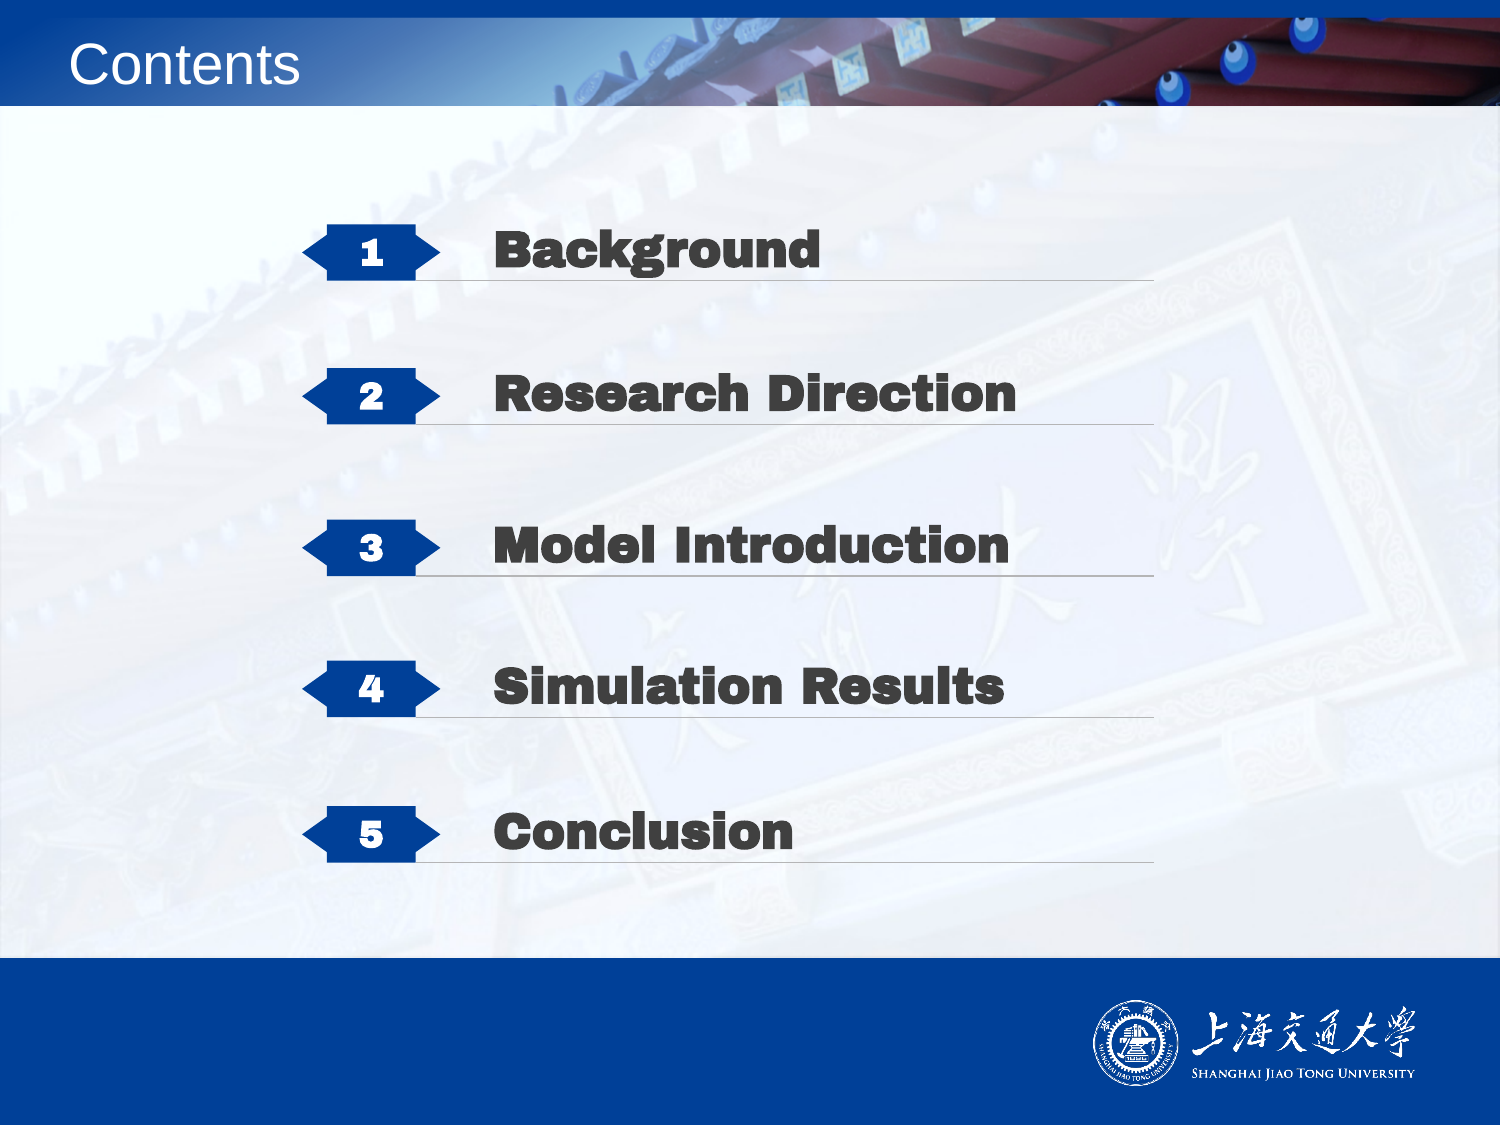

# Contents
Background
1

Research Direction
2

Model Introduction
3

Simulation Results
4

Conclusion
5